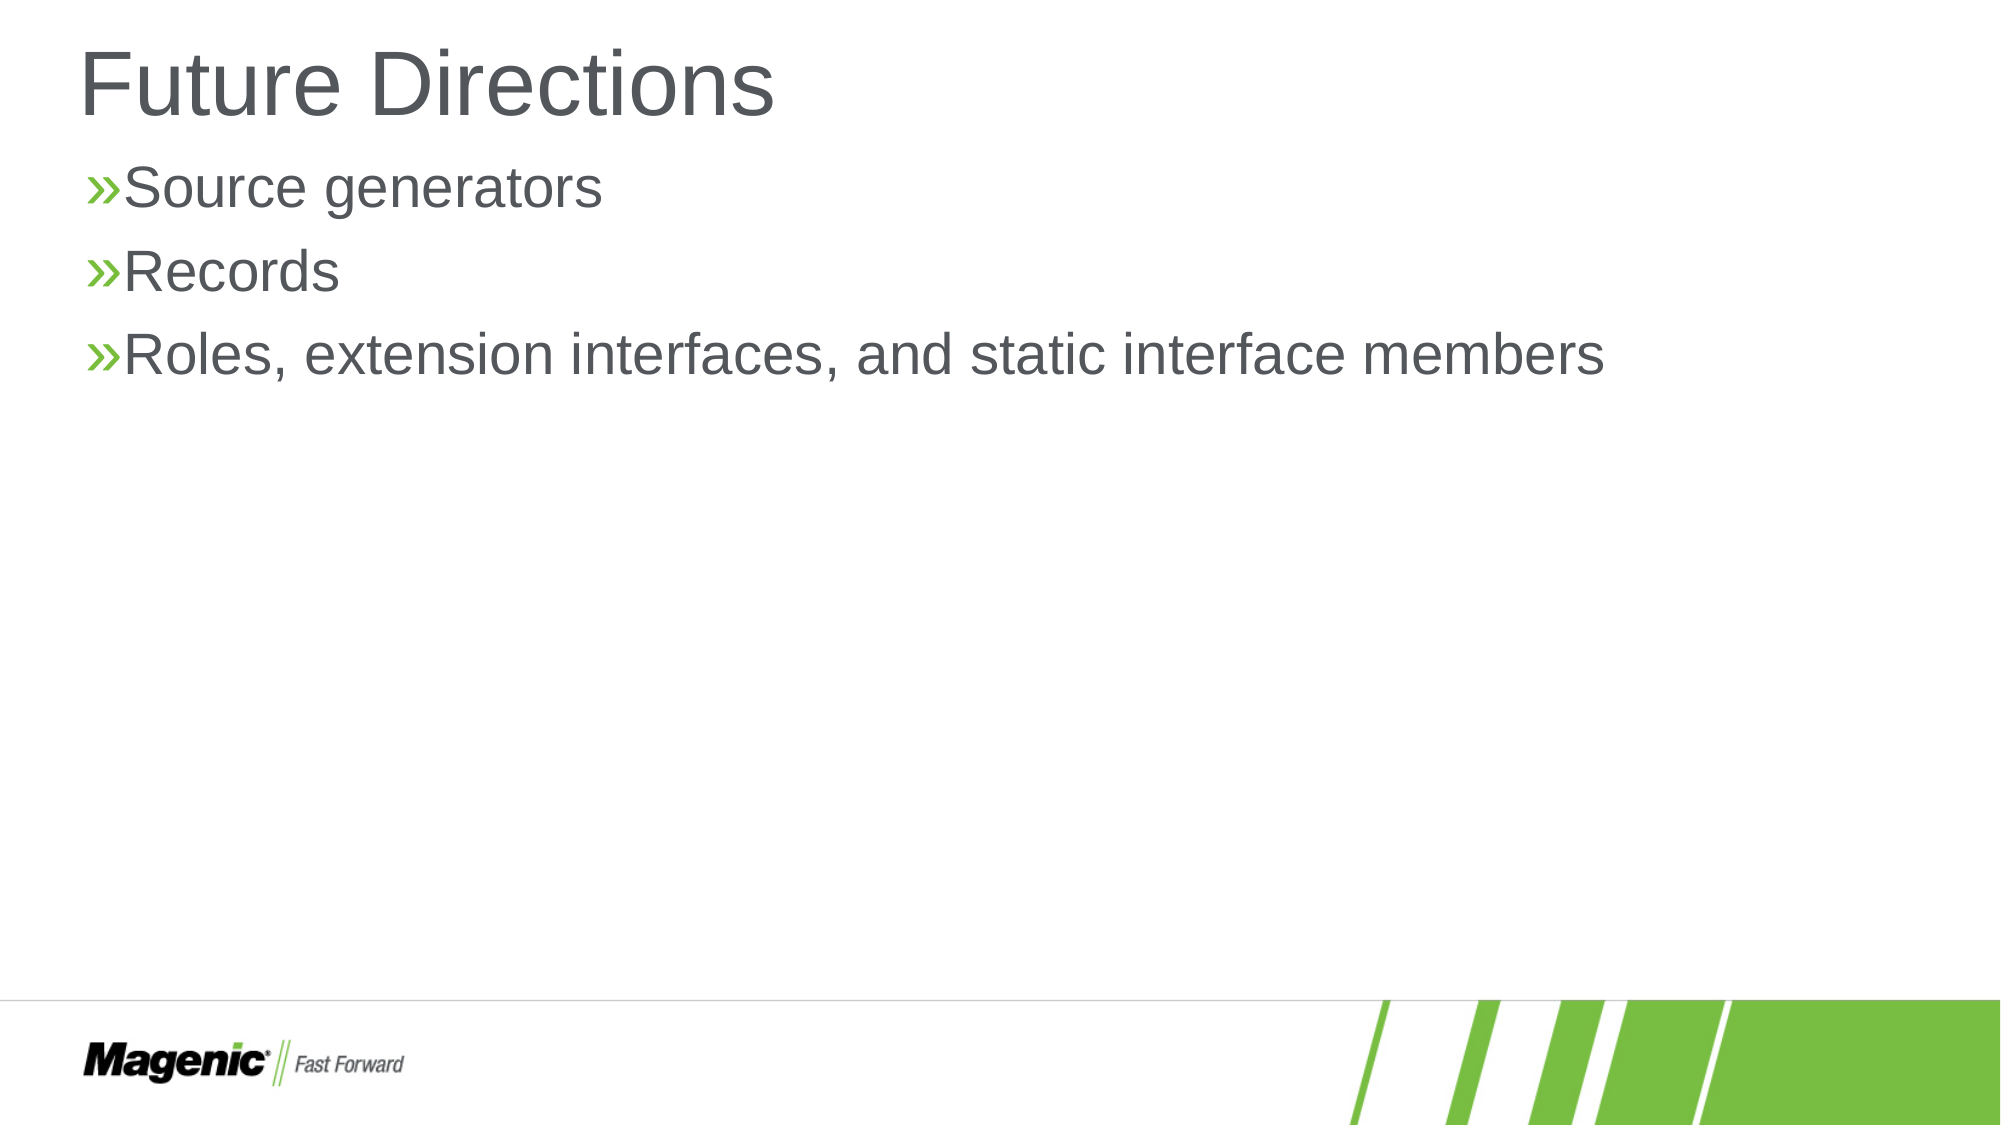

# Future Directions
Source generators
Records
Roles, extension interfaces, and static interface members